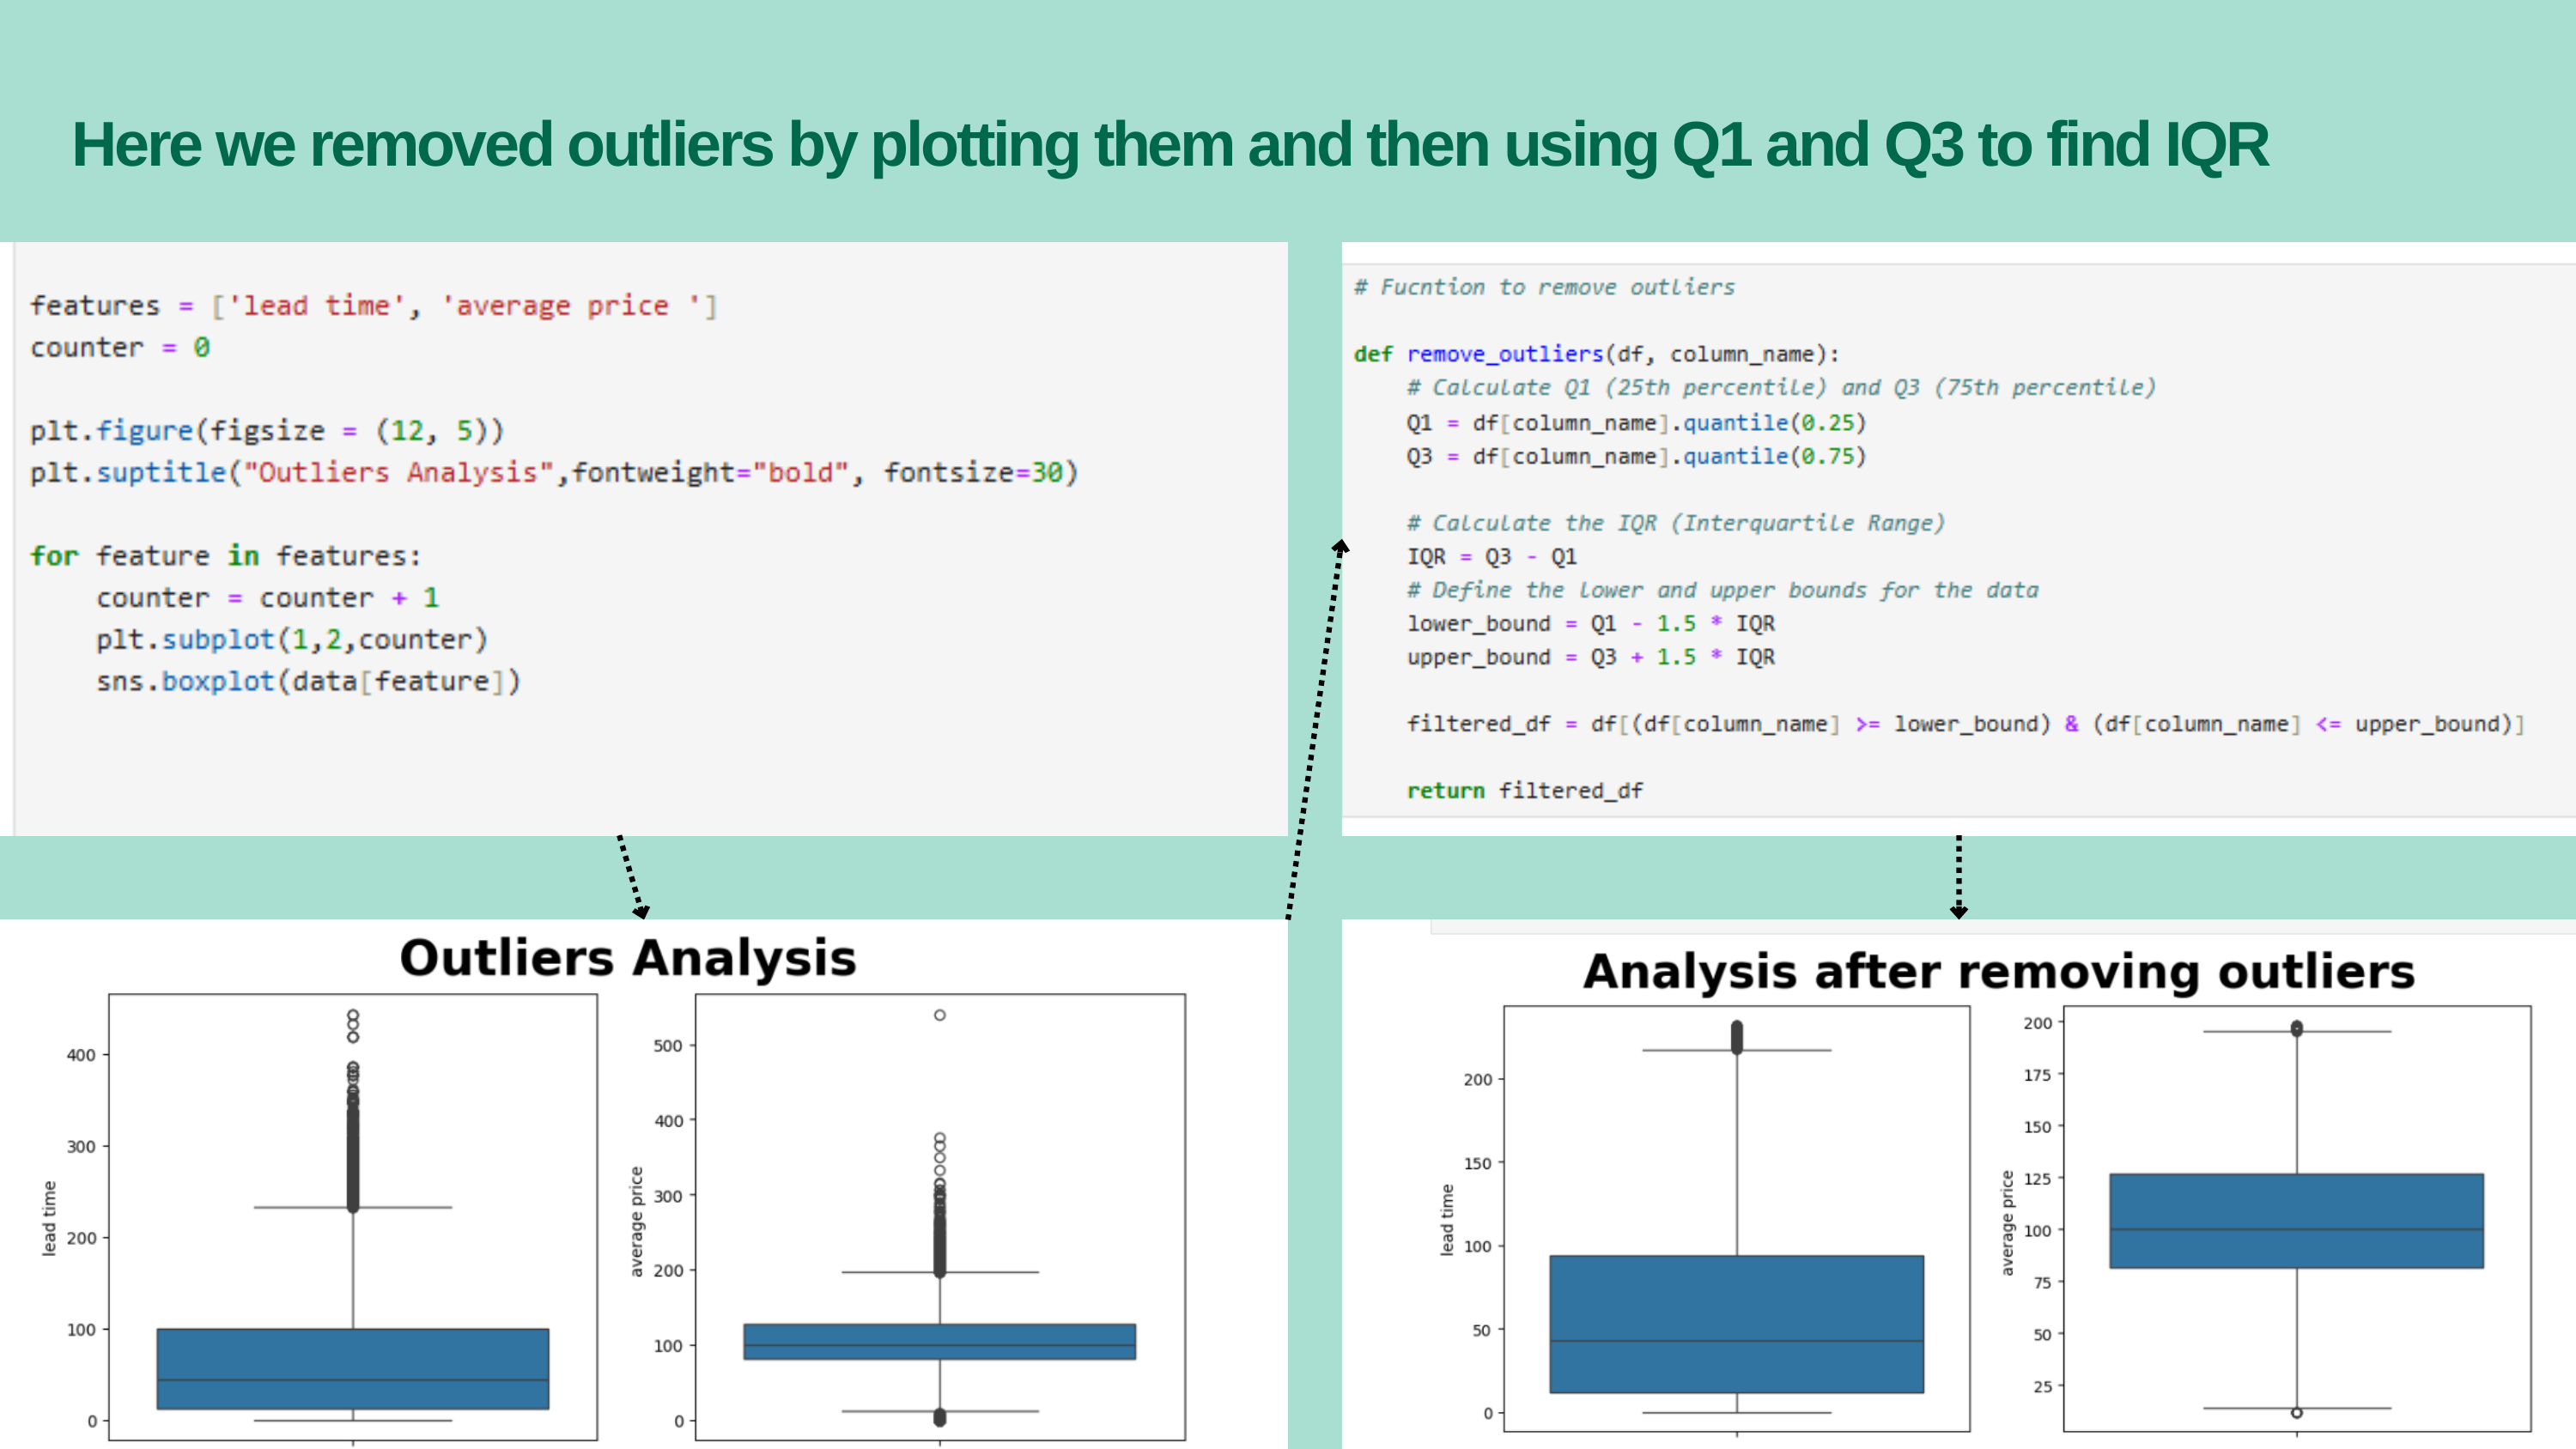

Here we removed outliers by plotting them and then using Q1 and Q3 to find IQR